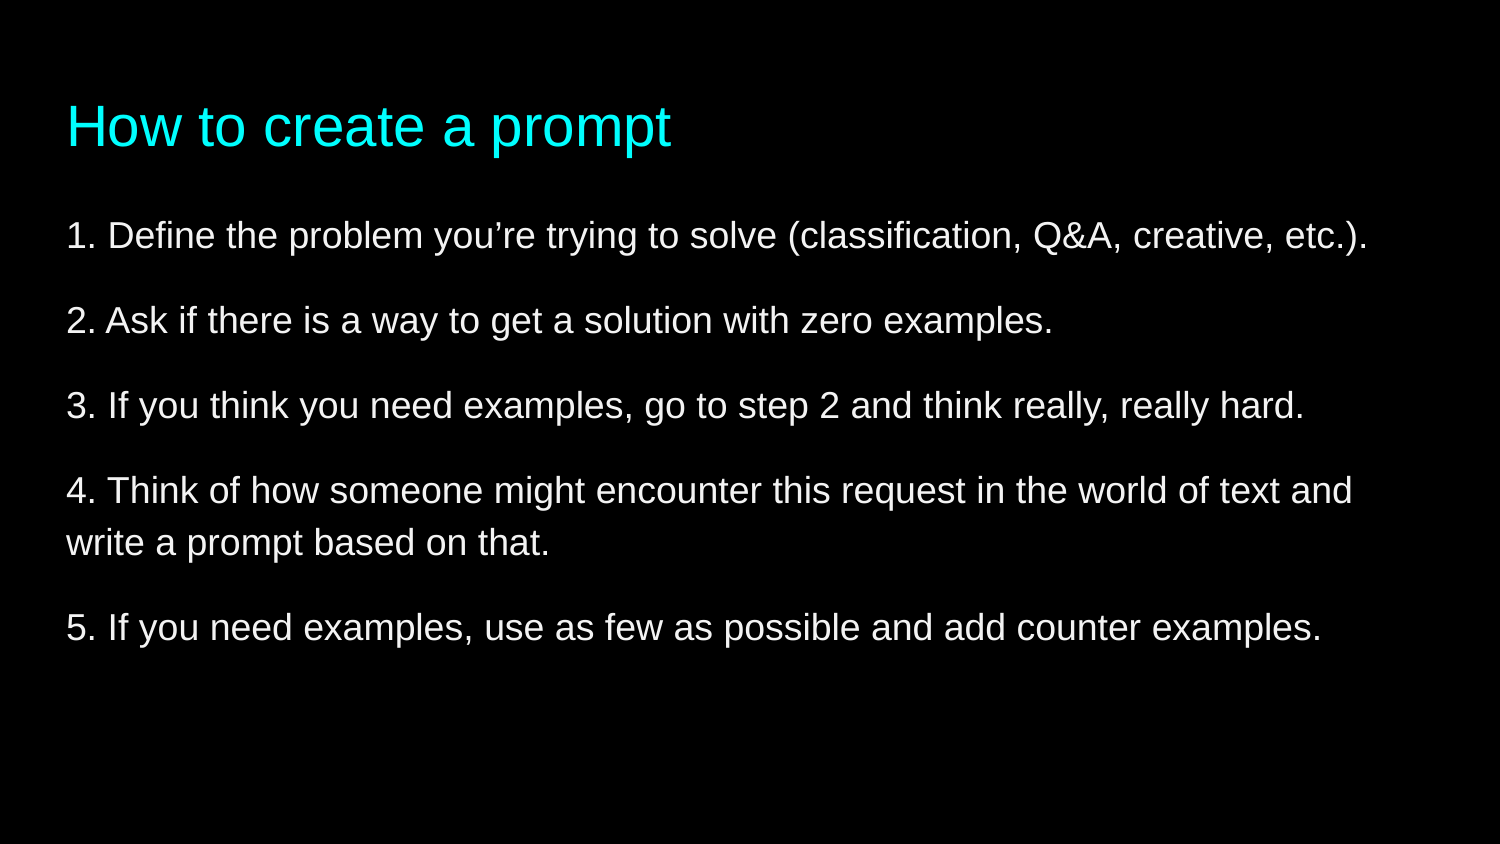

# How to create a prompt
1. Define the problem you’re trying to solve (classification, Q&A, creative, etc.).
2. Ask if there is a way to get a solution with zero examples.
3. If you think you need examples, go to step 2 and think really, really hard.
4. Think of how someone might encounter this request in the world of text and write a prompt based on that.
5. If you need examples, use as few as possible and add counter examples.